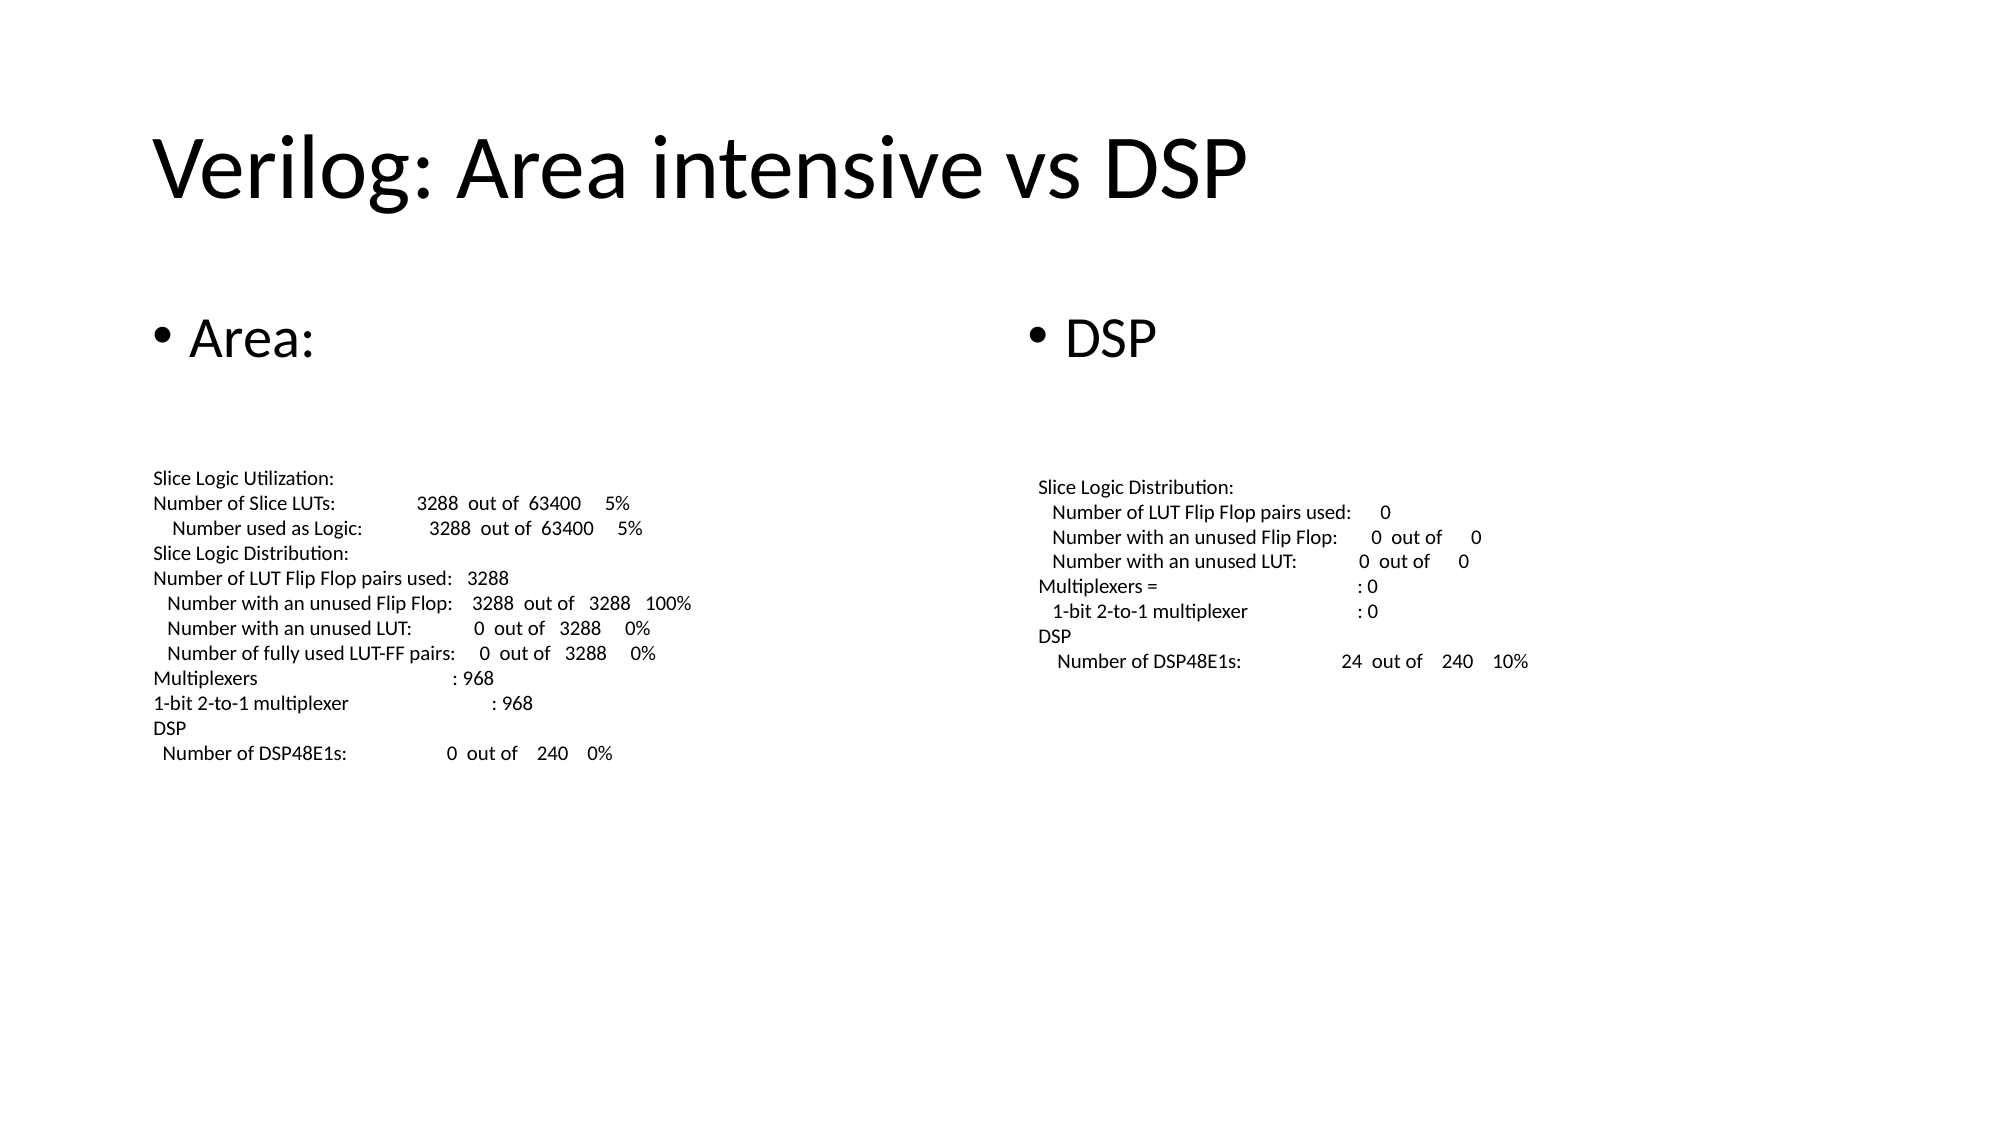

# Verilog: Area intensive vs DSP
Area:

DSP
Slice Logic Utilization:
Number of Slice LUTs:                 3288  out of  63400     5%
    Number used as Logic:              3288  out of  63400     5%
Slice Logic Distribution:
Number of LUT Flip Flop pairs used:   3288
   Number with an unused Flip Flop:    3288  out of   3288   100%
   Number with an unused LUT:             0  out of   3288     0%
   Number of fully used LUT-FF pairs:     0  out of   3288     0%
Multiplexers                                         : 968
1-bit 2-to-1 multiplexer                              : 968
DSP
  Number of DSP48E1s:                     0  out of    240    0%
Slice Logic Distribution:
   Number of LUT Flip Flop pairs used:      0
   Number with an unused Flip Flop:       0  out of      0
   Number with an unused LUT:             0  out of      0
Multiplexers =                                          : 0
   1-bit 2-to-1 multiplexer                       : 0
DSP
    Number of DSP48E1s:                     24  out of    240    10%